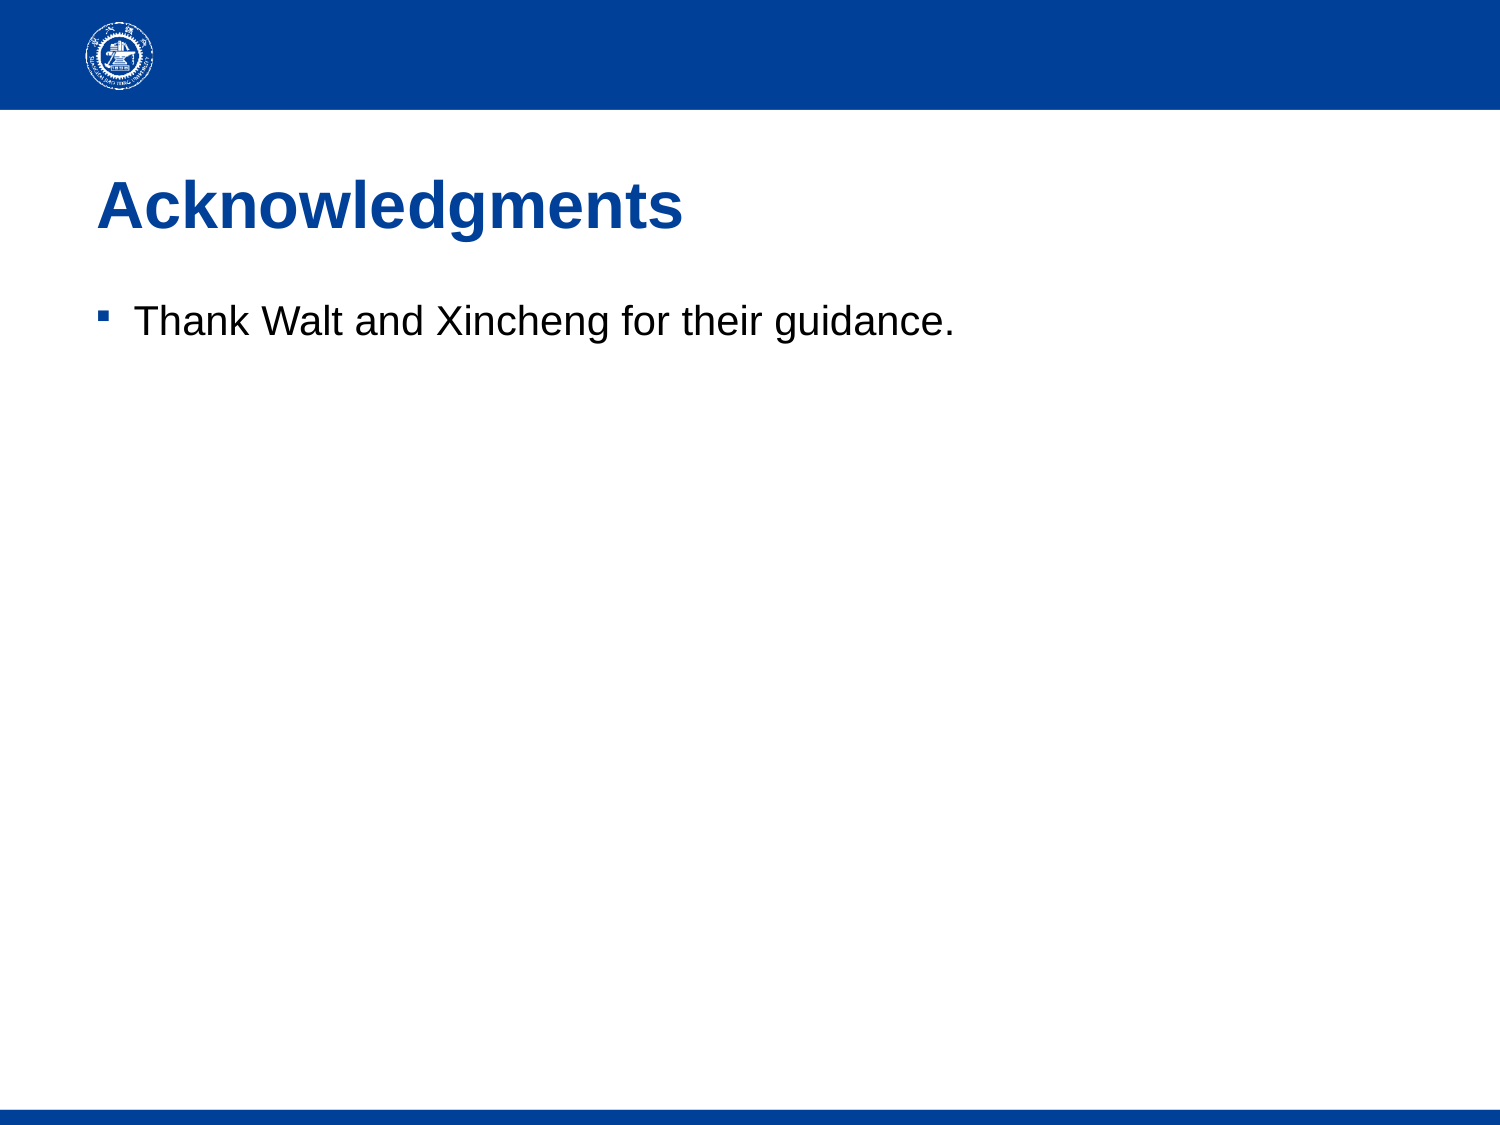

# Acknowledgments
Thank Walt and Xincheng for their guidance.